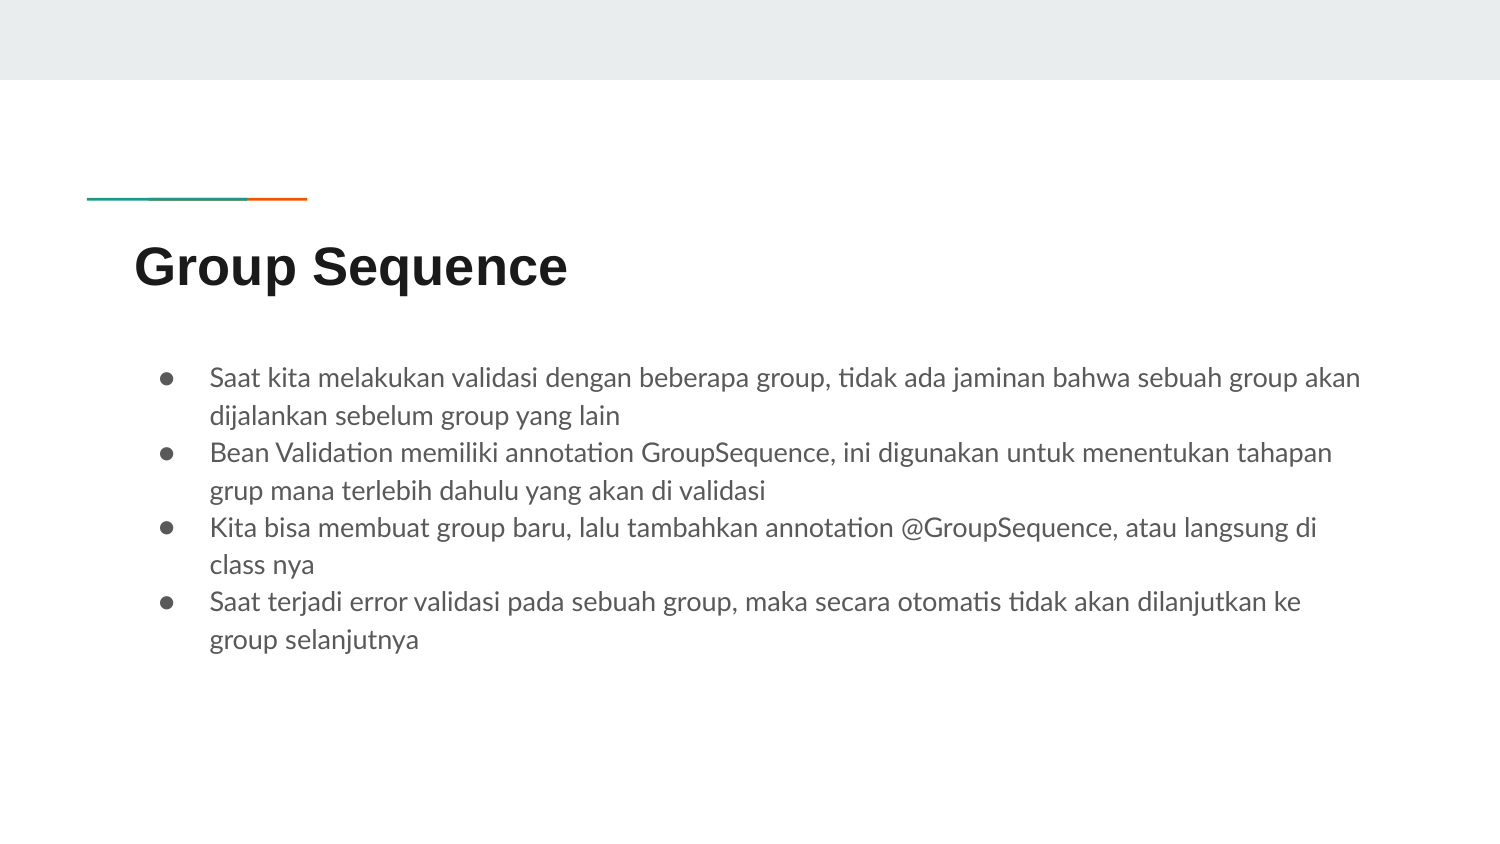

# Group Sequence
Saat kita melakukan validasi dengan beberapa group, tidak ada jaminan bahwa sebuah group akan dijalankan sebelum group yang lain
Bean Validation memiliki annotation GroupSequence, ini digunakan untuk menentukan tahapan grup mana terlebih dahulu yang akan di validasi
Kita bisa membuat group baru, lalu tambahkan annotation @GroupSequence, atau langsung di class nya
Saat terjadi error validasi pada sebuah group, maka secara otomatis tidak akan dilanjutkan ke group selanjutnya